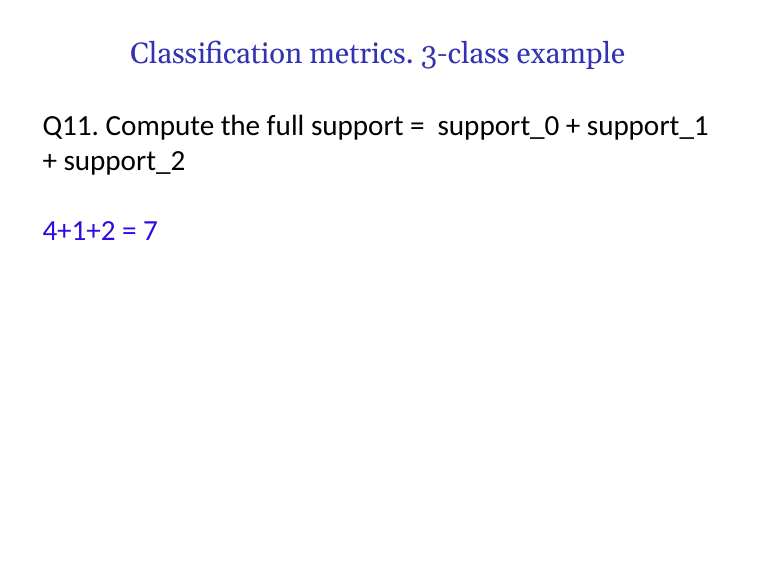

# Classification metrics. 3-class example
Q11. Compute the full support =  support_0 + support_1 + support_2

4+1+2 = 7